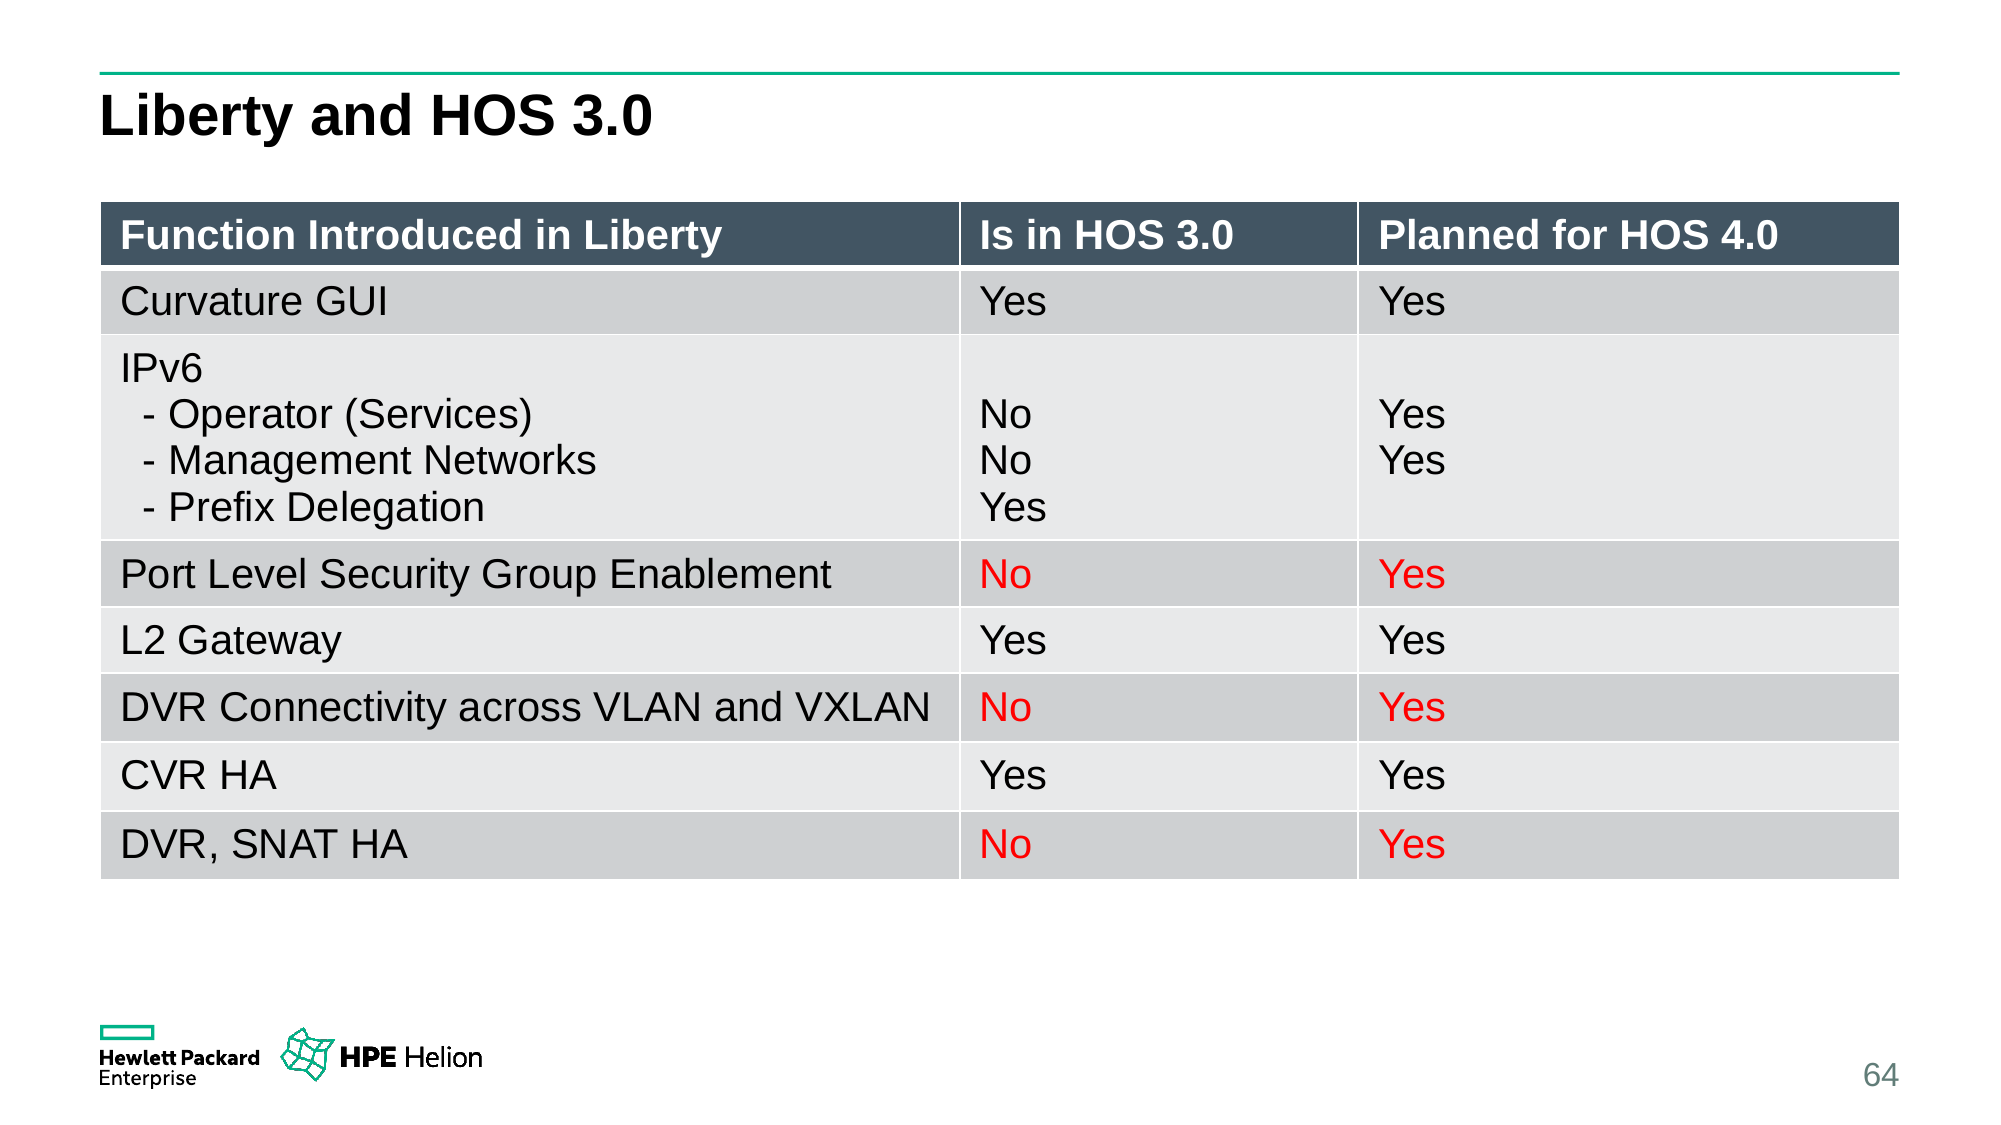

# Liberty and HOS 3.0
| Function Introduced in Liberty | Is in HOS 3.0 | Planned for HOS 4.0 |
| --- | --- | --- |
| Curvature GUI | Yes | Yes |
| IPv6 - Operator (Services) - Management Networks - Prefix Delegation | No No Yes | Yes Yes |
| Port Level Security Group Enablement | No | Yes |
| L2 Gateway | Yes | Yes |
| DVR Connectivity across VLAN and VXLAN | No | Yes |
| CVR HA | Yes | Yes |
| DVR, SNAT HA | No | Yes |
64